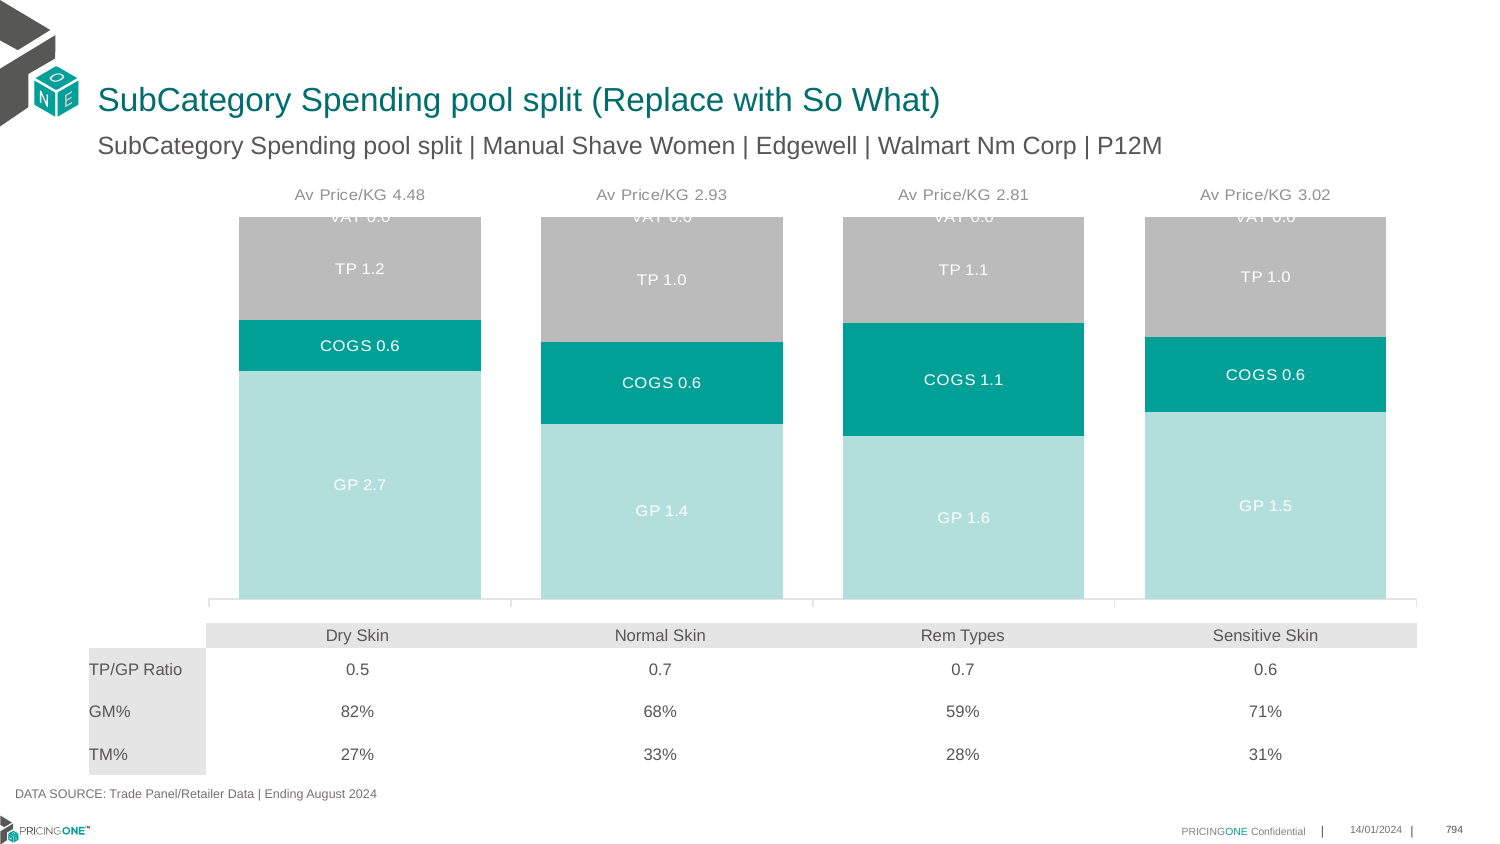

# SubCategory Spending pool split (Replace with So What)
SubCategory Spending pool split | Manual Shave Women | Edgewell | Walmart Nm Corp | P12M

### Chart

| Category | GP | COGS | TP | VAT |
|---|---|---|---|---|
| Av Price/KG 4.48 | 2.6780753678800857 | 0.5882878458244112 | 1.2164976000000003 | 0.0 |
| Av Price/KG 2.93 | 1.3512902527411483 | 0.6253569212674017 | 0.9688910609642418 | 0.0 |
| Av Price/KG 2.81 | 1.6277024028098683 | 1.1368194581853708 | 1.0639877975405891 | 0.0 |
| Av Price/KG 3.02 | 1.4809782937312714 | 0.5928540300351952 | 0.9533137149620048 | 0.0 |
|  | Dry Skin | Normal Skin | Rem Types | Sensitive Skin |
| --- | --- | --- | --- | --- |
| TP/GP Ratio | 0.5 | 0.7 | 0.7 | 0.6 |
| GM% | 82% | 68% | 59% | 71% |
| TM% | 27% | 33% | 28% | 31% |
DATA SOURCE: Trade Panel/Retailer Data | Ending August 2024

14/01/2024
794